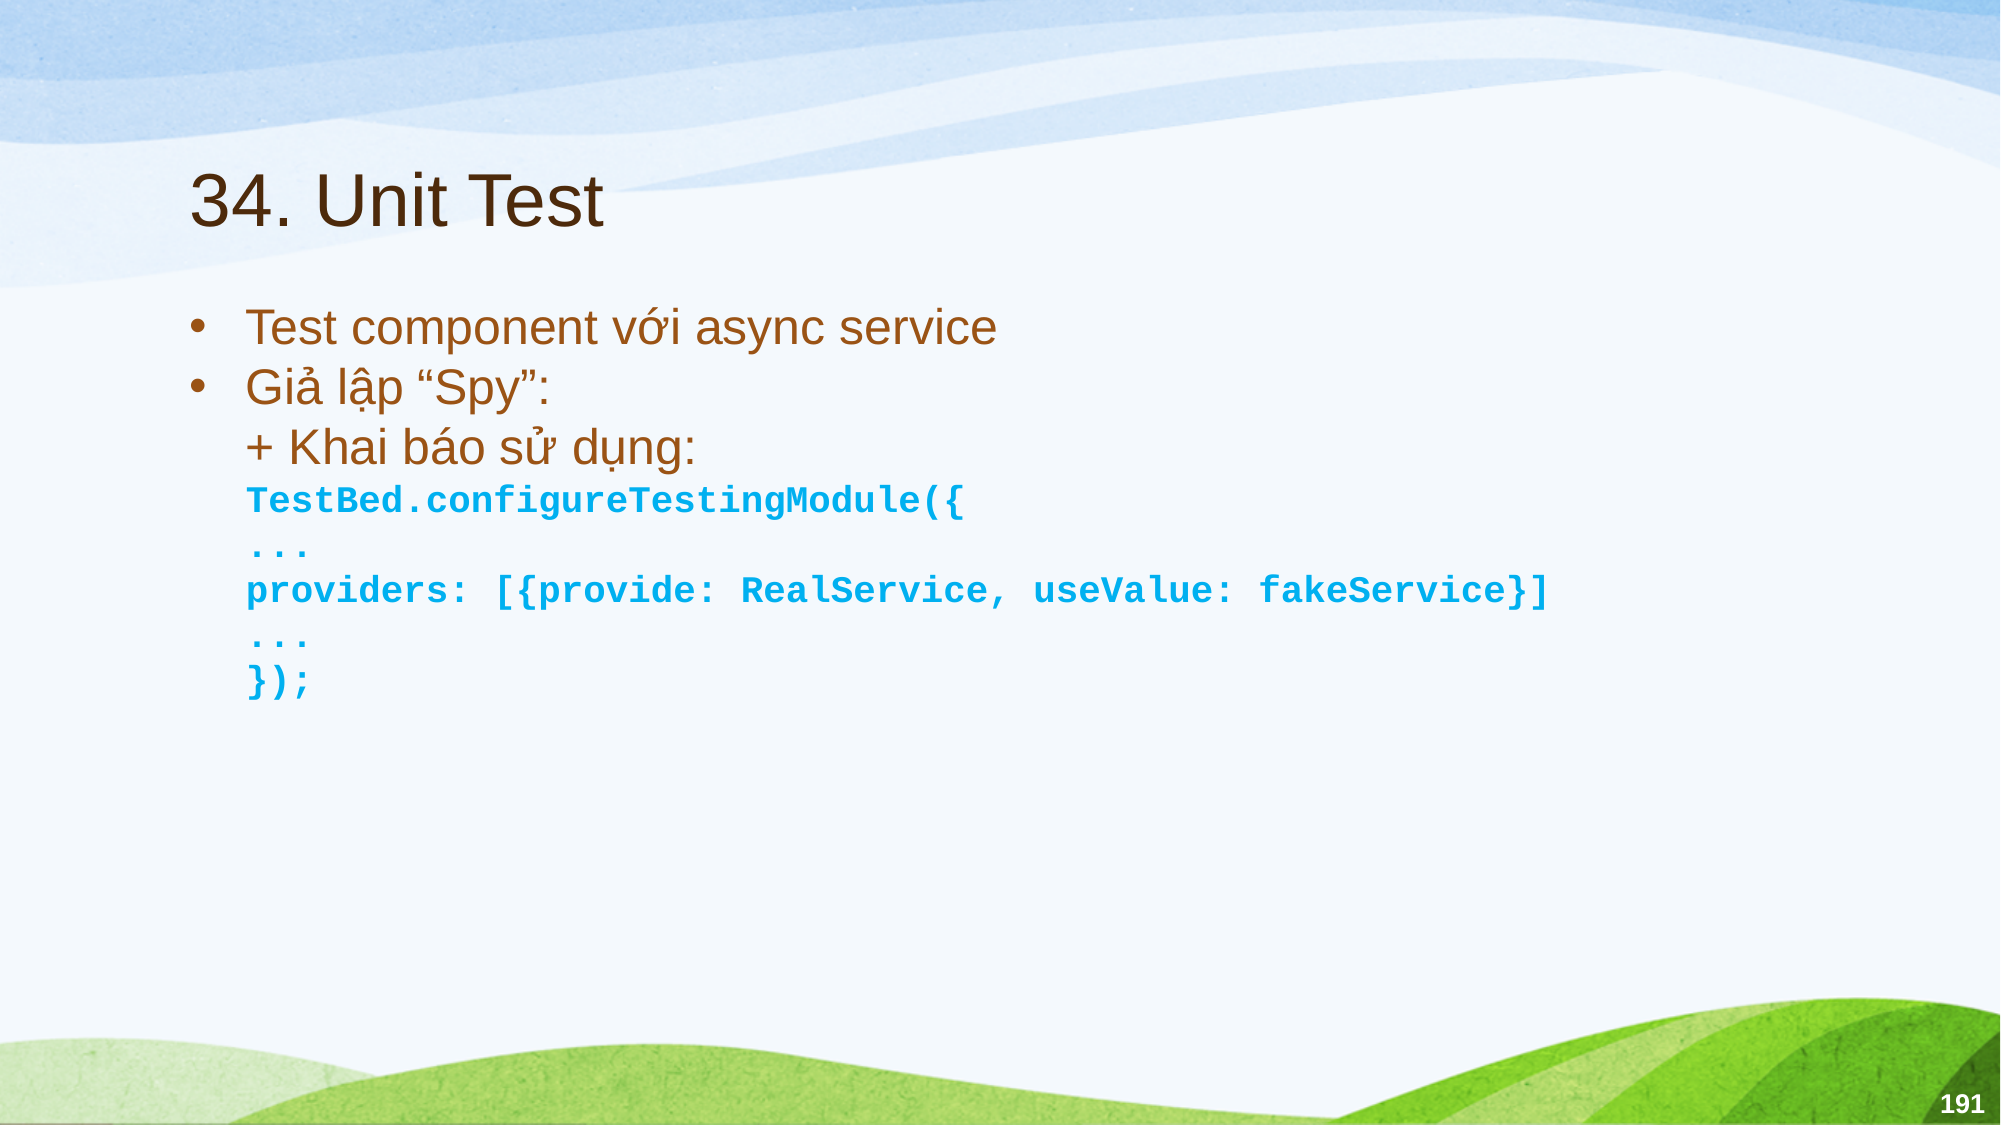

# 34. Unit Test
Test component với async service
Giả lập “Spy”:
+ Khai báo sử dụng:
TestBed.configureTestingModule({
...
providers: [{provide: RealService, useValue: fakeService}]
...
});
191